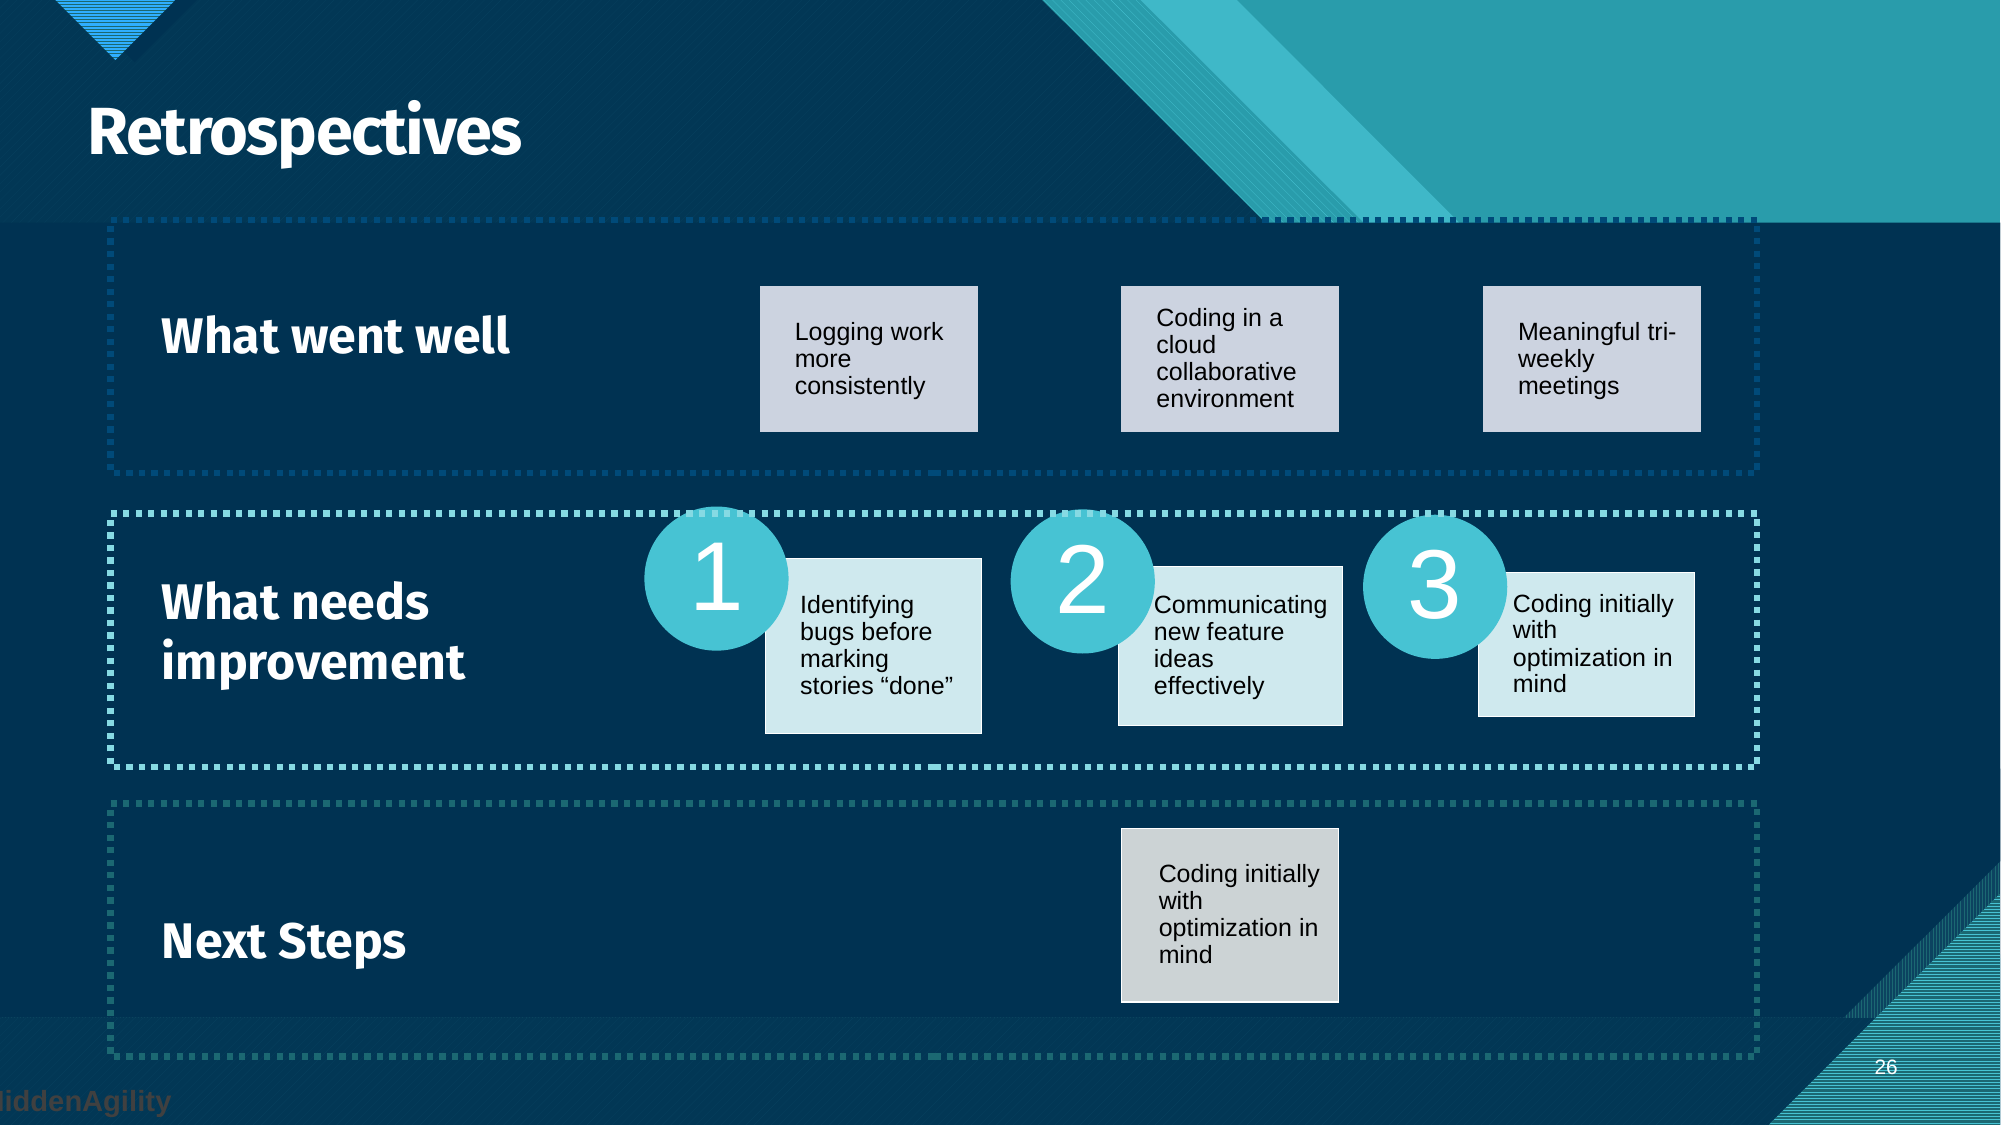

# Retrospectives

Logging work more consistently
Coding in a cloud collaborative environment
Meaningful tri-weekly meetings
What went well
1
2

3
Identifying bugs before marking stories “done”
What needs improvement
Communicating new feature ideas effectively
Coding initially with optimization in mind

Coding initially with optimization in mind
Next Steps
26
HiddenAgility